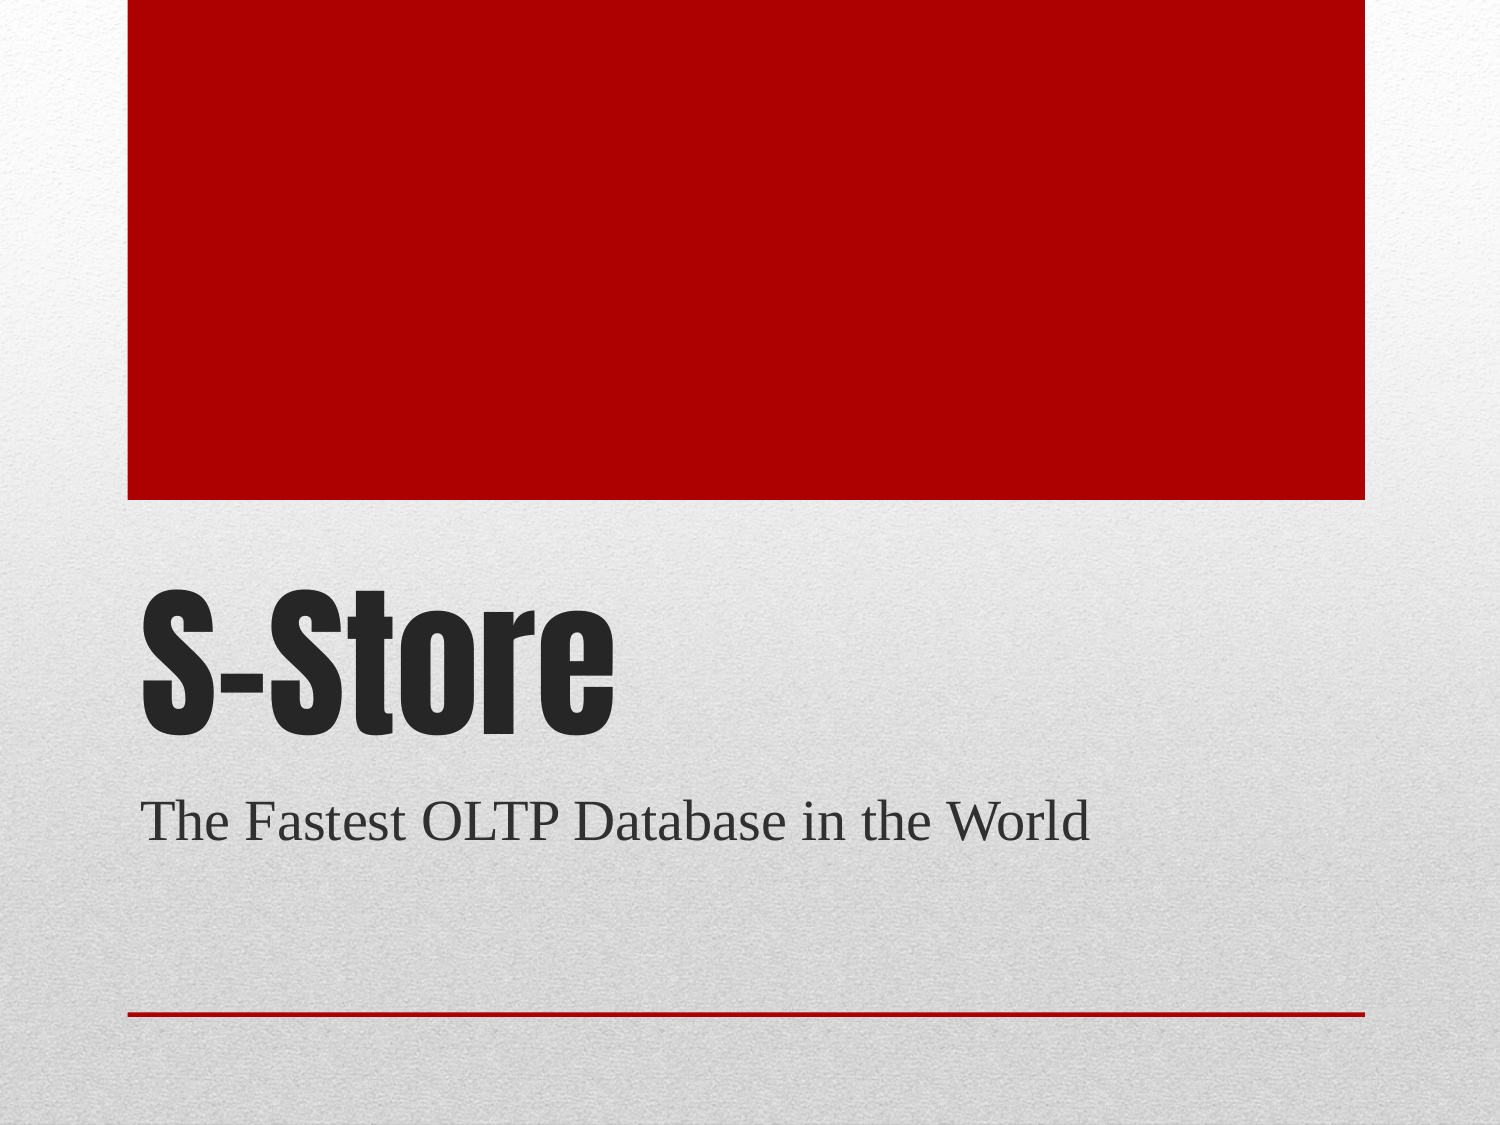

# S-Store
The Fastest OLTP Database in the World